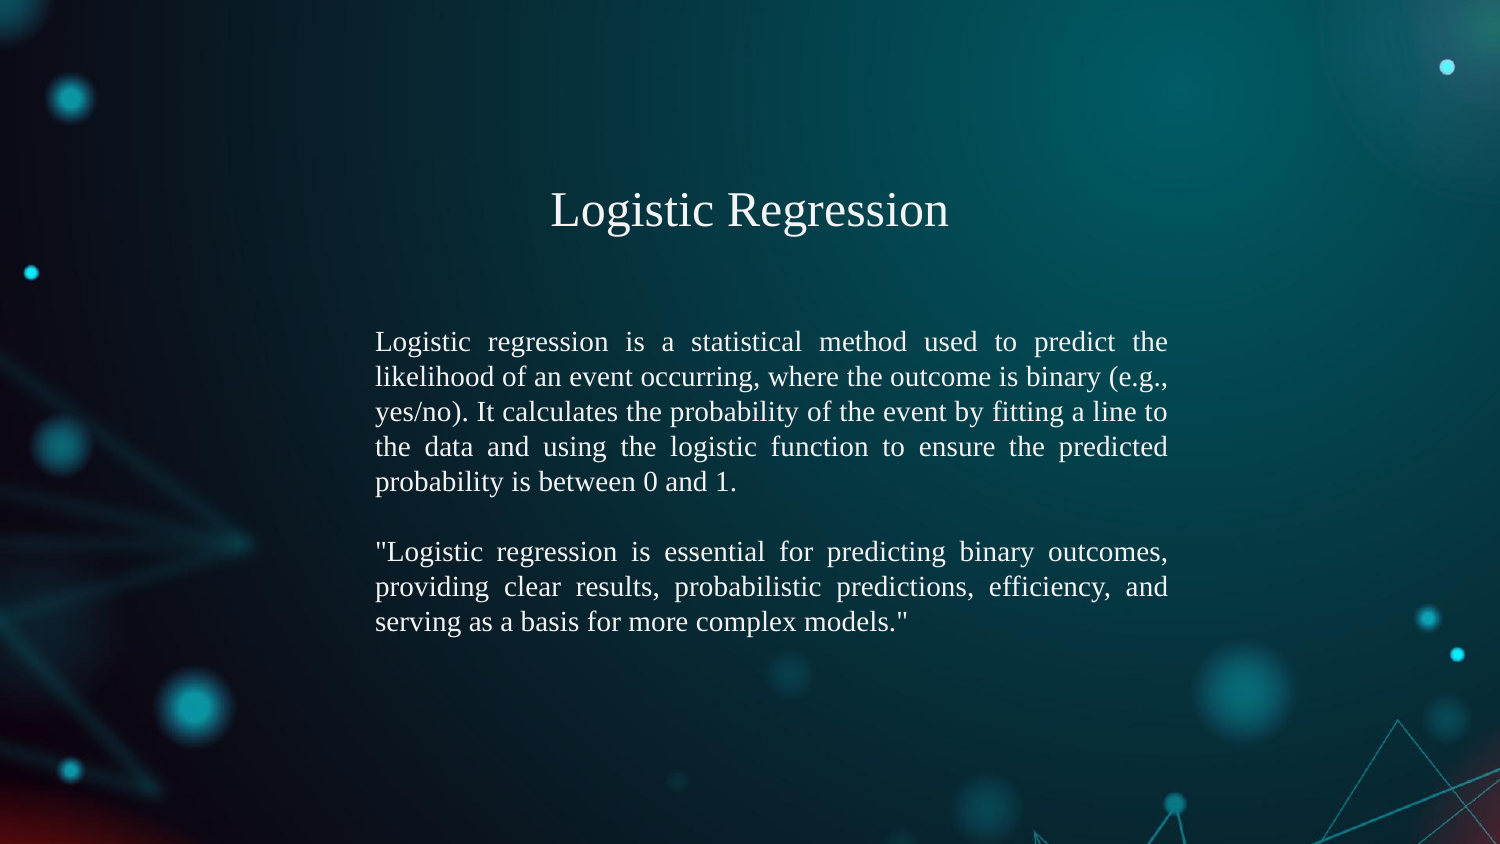

Logistic Regression
Logistic regression is a statistical method used to predict the likelihood of an event occurring, where the outcome is binary (e.g., yes/no). It calculates the probability of the event by fitting a line to the data and using the logistic function to ensure the predicted probability is between 0 and 1.

"Logistic regression is essential for predicting binary outcomes, providing clear results, probabilistic predictions, efficiency, and serving as a basis for more complex models."